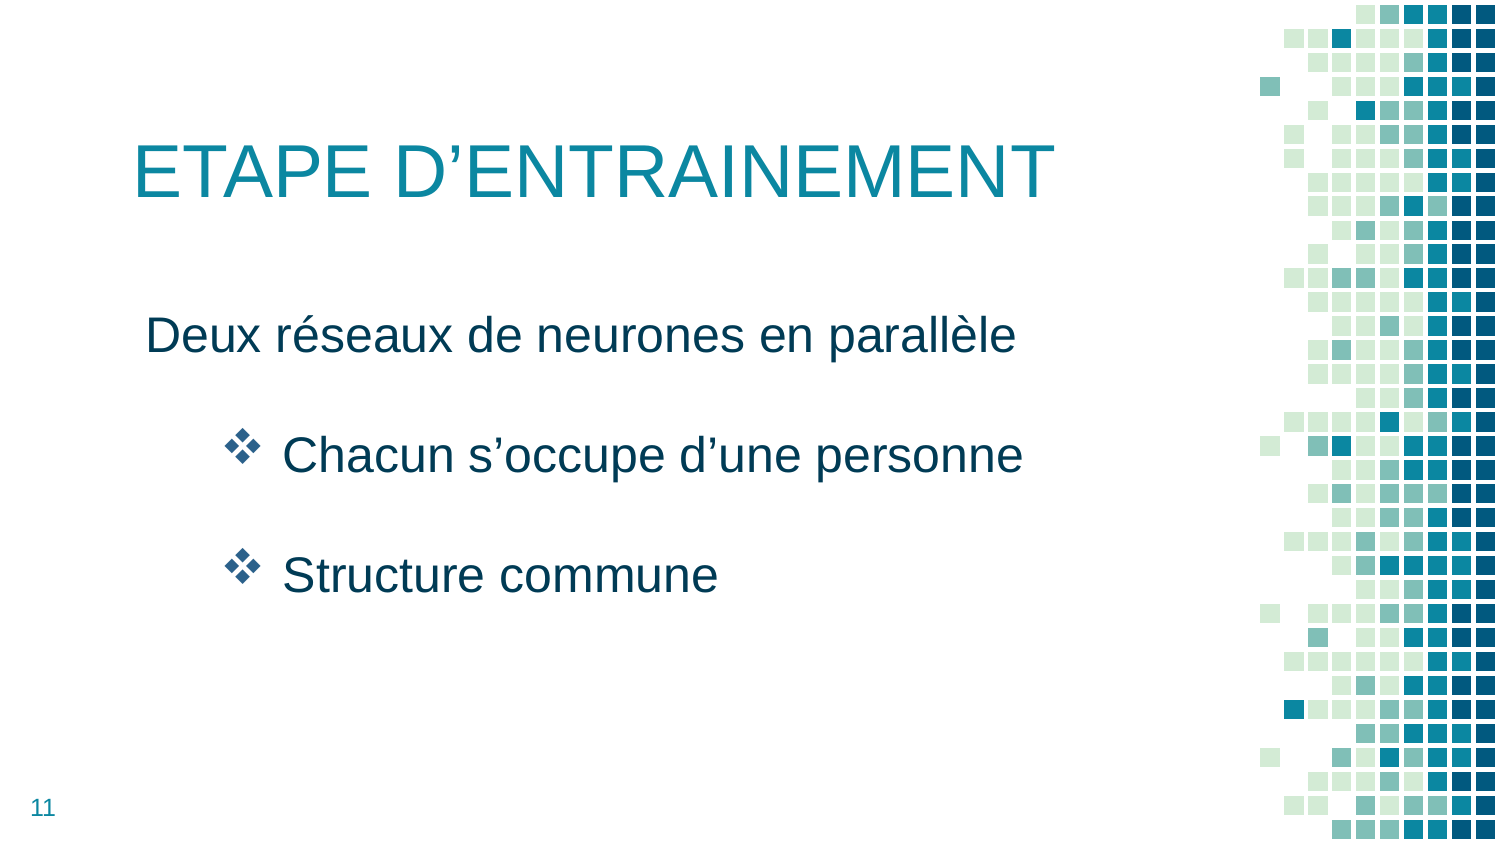

# ETAPE D’ENTRAINEMENT
Deux réseaux de neurones en parallèle
Chacun s’occupe d’une personne
Structure commune
11